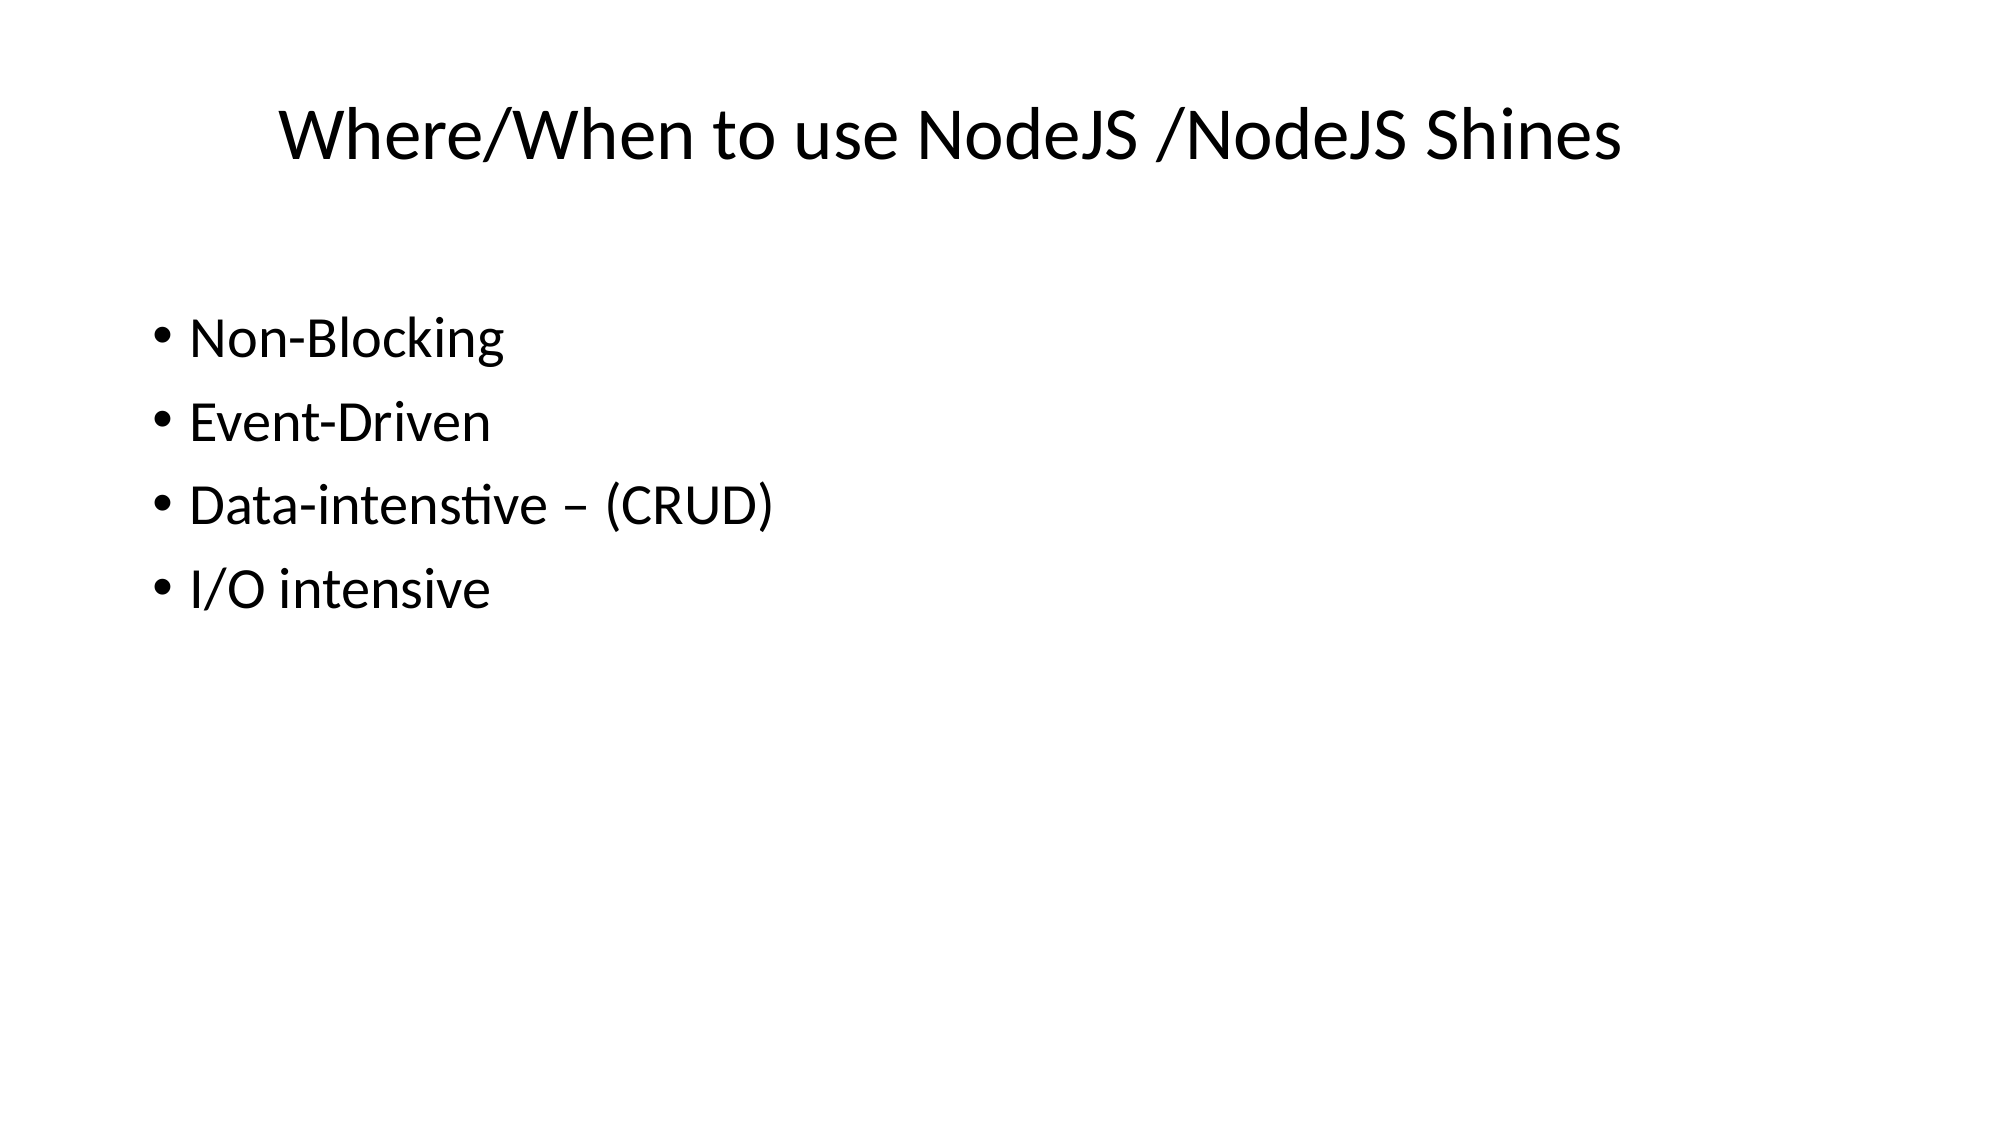

# Where/When to use NodeJS /NodeJS Shines
Non-Blocking
Event-Driven
Data-intenstive – (CRUD)
I/O intensive